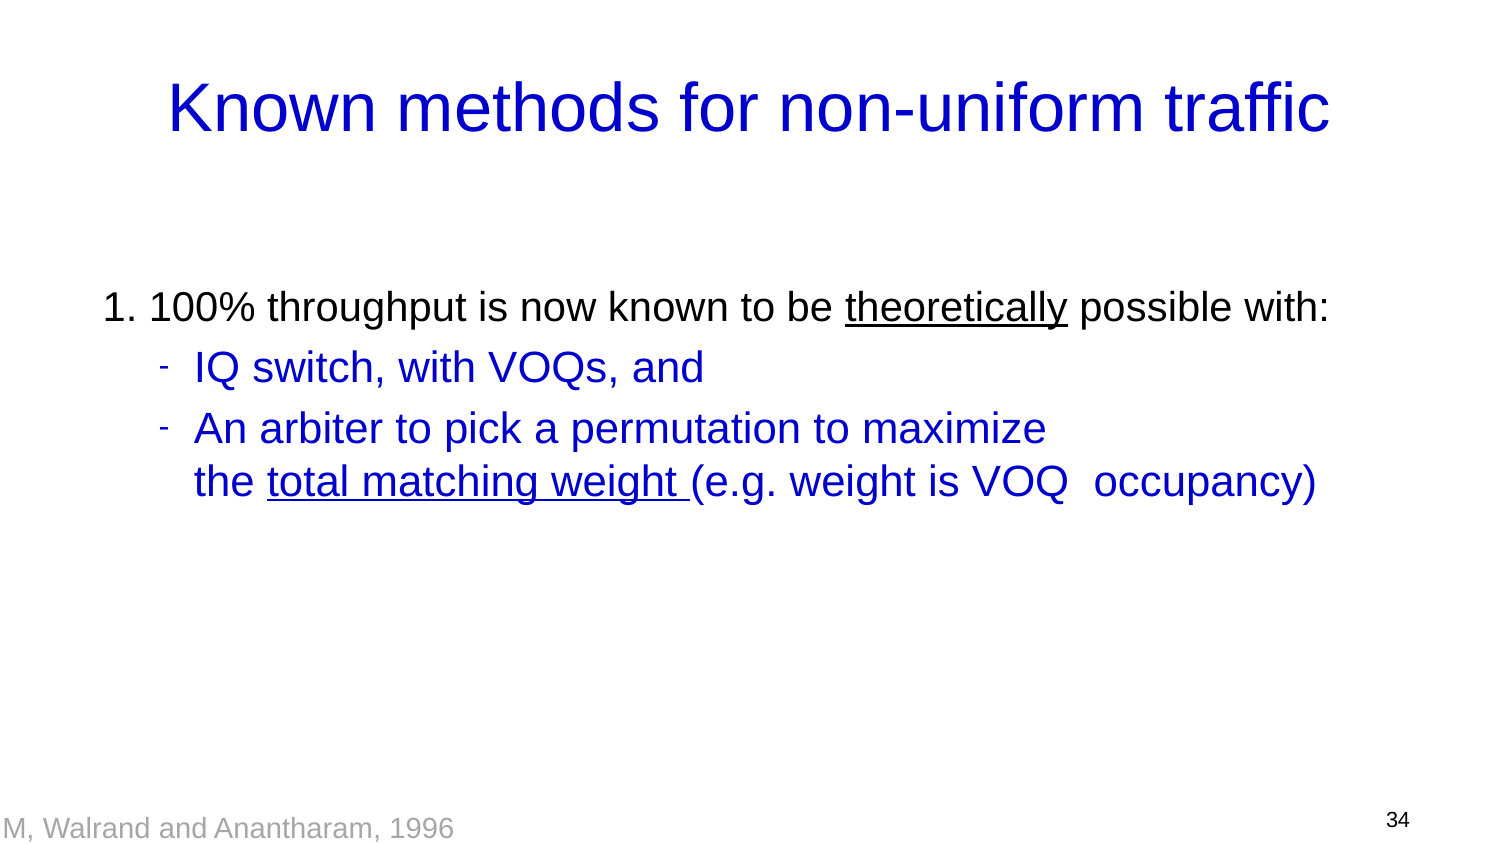

# Known methods for non-uniform traffic
1. 100% throughput is now known to be theoretically possible with:
IQ switch, with VOQs, and
An arbiter to pick a permutation to maximize
the total matching weight (e.g. weight is VOQ  occupancy)
34
M, Walrand and Anantharam, 1996